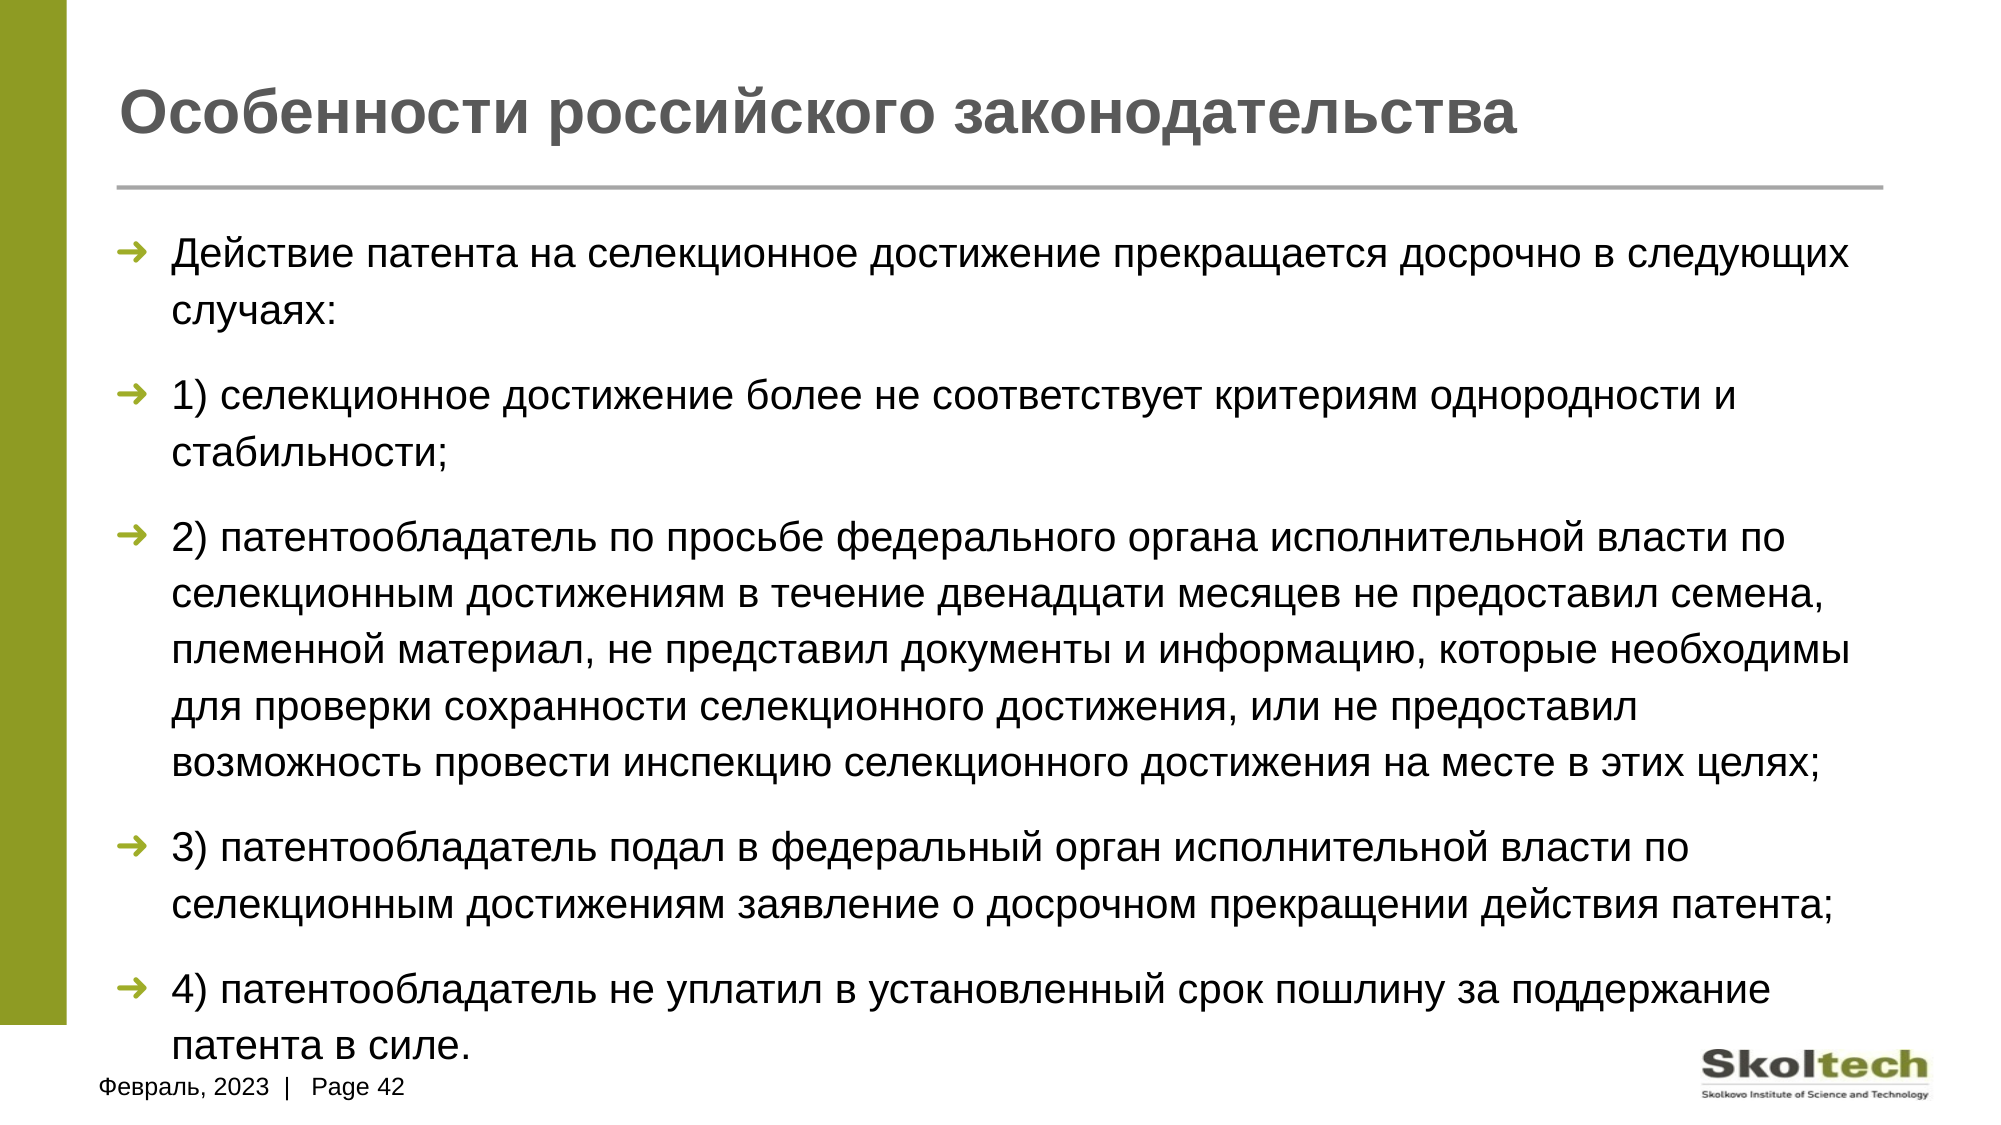

# Особенности российского законодательства
Действие патента на селекционное достижение прекращается досрочно в следующих случаях:
1) селекционное достижение более не соответствует критериям однородности и стабильности;
2) патентообладатель по просьбе федерального органа исполнительной власти по селекционным достижениям в течение двенадцати месяцев не предоставил семена, племенной материал, не представил документы и информацию, которые необходимы для проверки сохранности селекционного достижения, или не предоставил возможность провести инспекцию селекционного достижения на месте в этих целях;
3) патентообладатель подал в федеральный орган исполнительной власти по селекционным достижениям заявление о досрочном прекращении действия патента;
4) патентообладатель не уплатил в установленный срок пошлину за поддержание патента в силе.

Февраль, 2023  |   Page 42